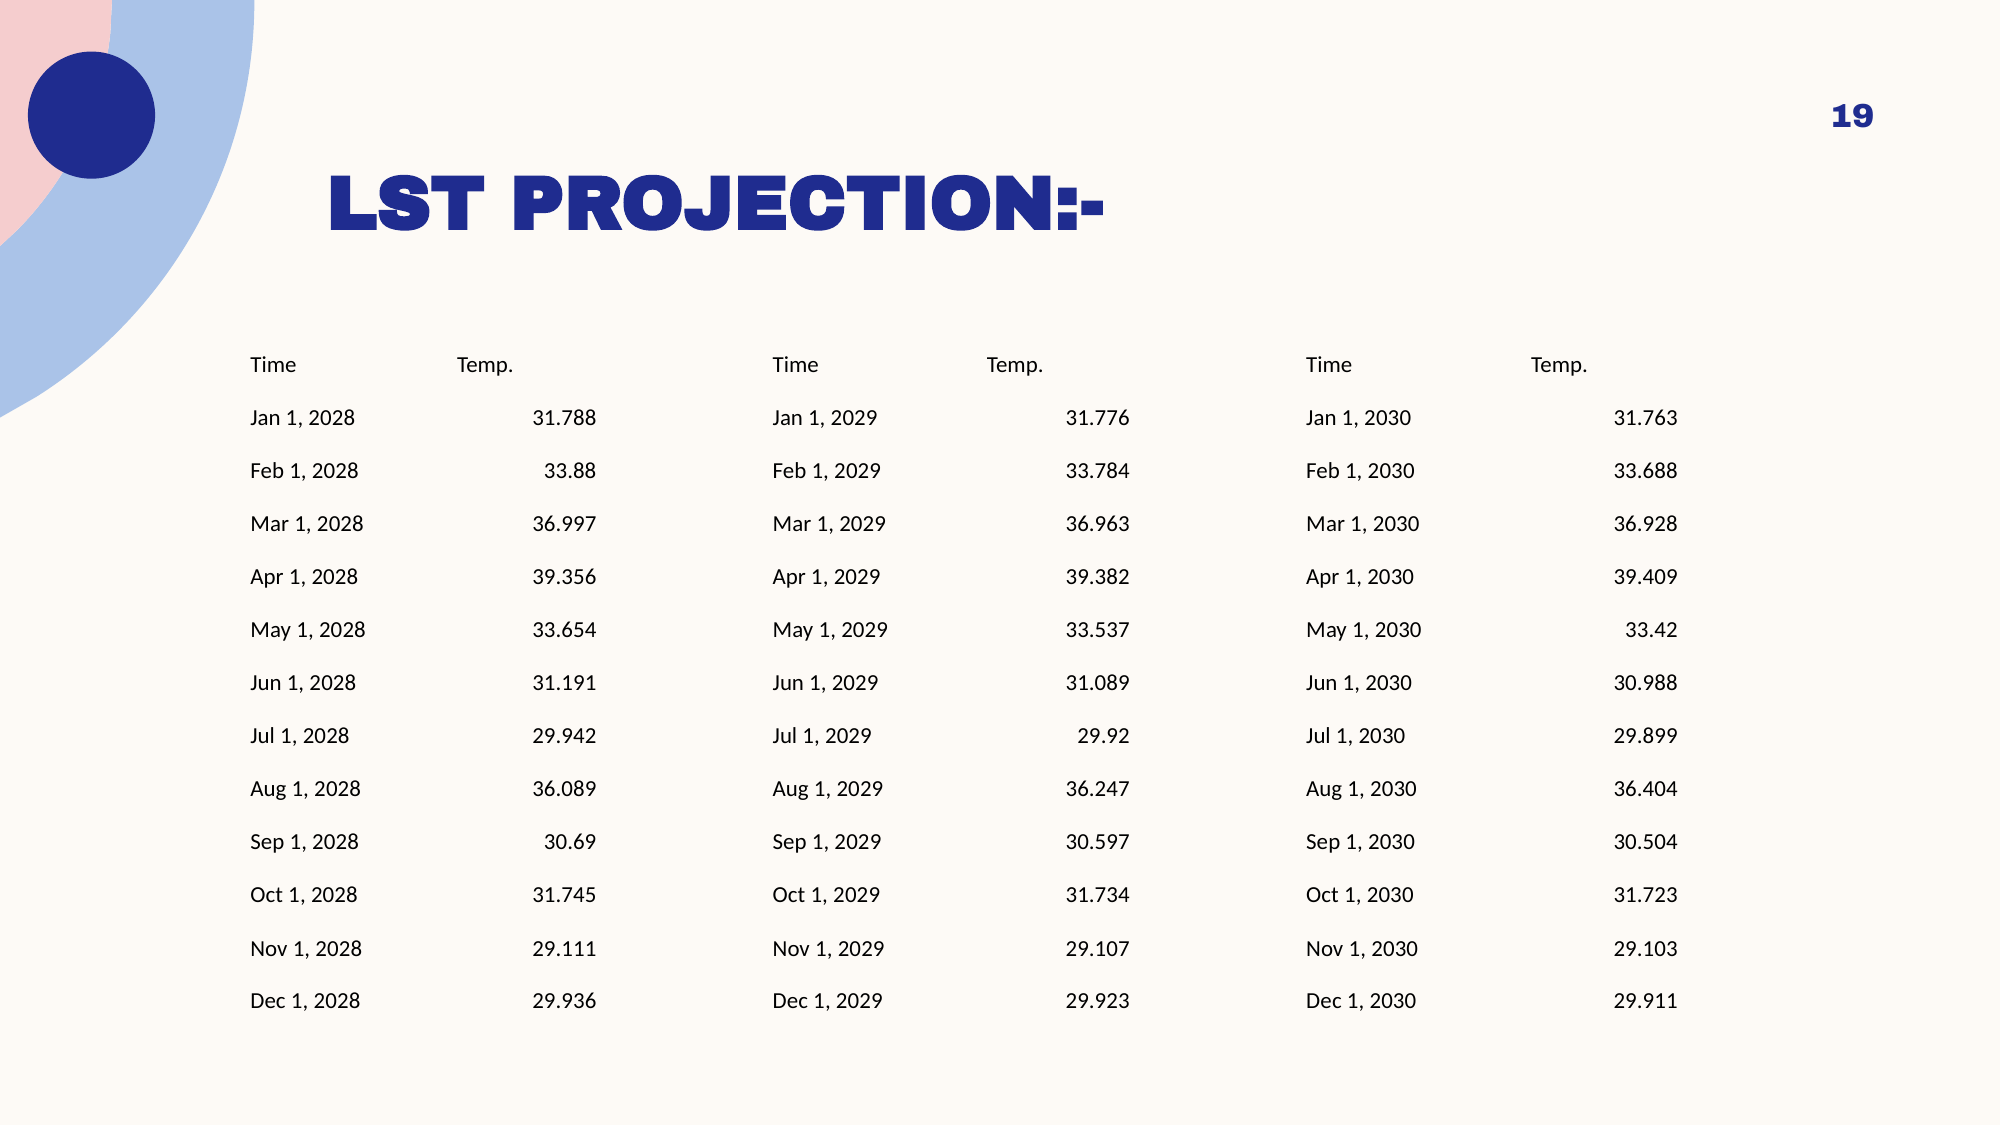

19
# Lst projection:-
| Time | Temp. |  | Time | Temp. |  | Time | Temp. |
| --- | --- | --- | --- | --- | --- | --- | --- |
| Jan 1, 2028 | 31.788 |  | Jan 1, 2029 | 31.776 |  | Jan 1, 2030 | 31.763 |
| Feb 1, 2028 | 33.88 |  | Feb 1, 2029 | 33.784 |  | Feb 1, 2030 | 33.688 |
| Mar 1, 2028 | 36.997 |  | Mar 1, 2029 | 36.963 |  | Mar 1, 2030 | 36.928 |
| Apr 1, 2028 | 39.356 |  | Apr 1, 2029 | 39.382 |  | Apr 1, 2030 | 39.409 |
| May 1, 2028 | 33.654 |  | May 1, 2029 | 33.537 |  | May 1, 2030 | 33.42 |
| Jun 1, 2028 | 31.191 |  | Jun 1, 2029 | 31.089 |  | Jun 1, 2030 | 30.988 |
| Jul 1, 2028 | 29.942 |  | Jul 1, 2029 | 29.92 |  | Jul 1, 2030 | 29.899 |
| Aug 1, 2028 | 36.089 |  | Aug 1, 2029 | 36.247 |  | Aug 1, 2030 | 36.404 |
| Sep 1, 2028 | 30.69 |  | Sep 1, 2029 | 30.597 |  | Sep 1, 2030 | 30.504 |
| Oct 1, 2028 | 31.745 |  | Oct 1, 2029 | 31.734 |  | Oct 1, 2030 | 31.723 |
| Nov 1, 2028 | 29.111 |  | Nov 1, 2029 | 29.107 |  | Nov 1, 2030 | 29.103 |
| Dec 1, 2028 | 29.936 |  | Dec 1, 2029 | 29.923 |  | Dec 1, 2030 | 29.911 |